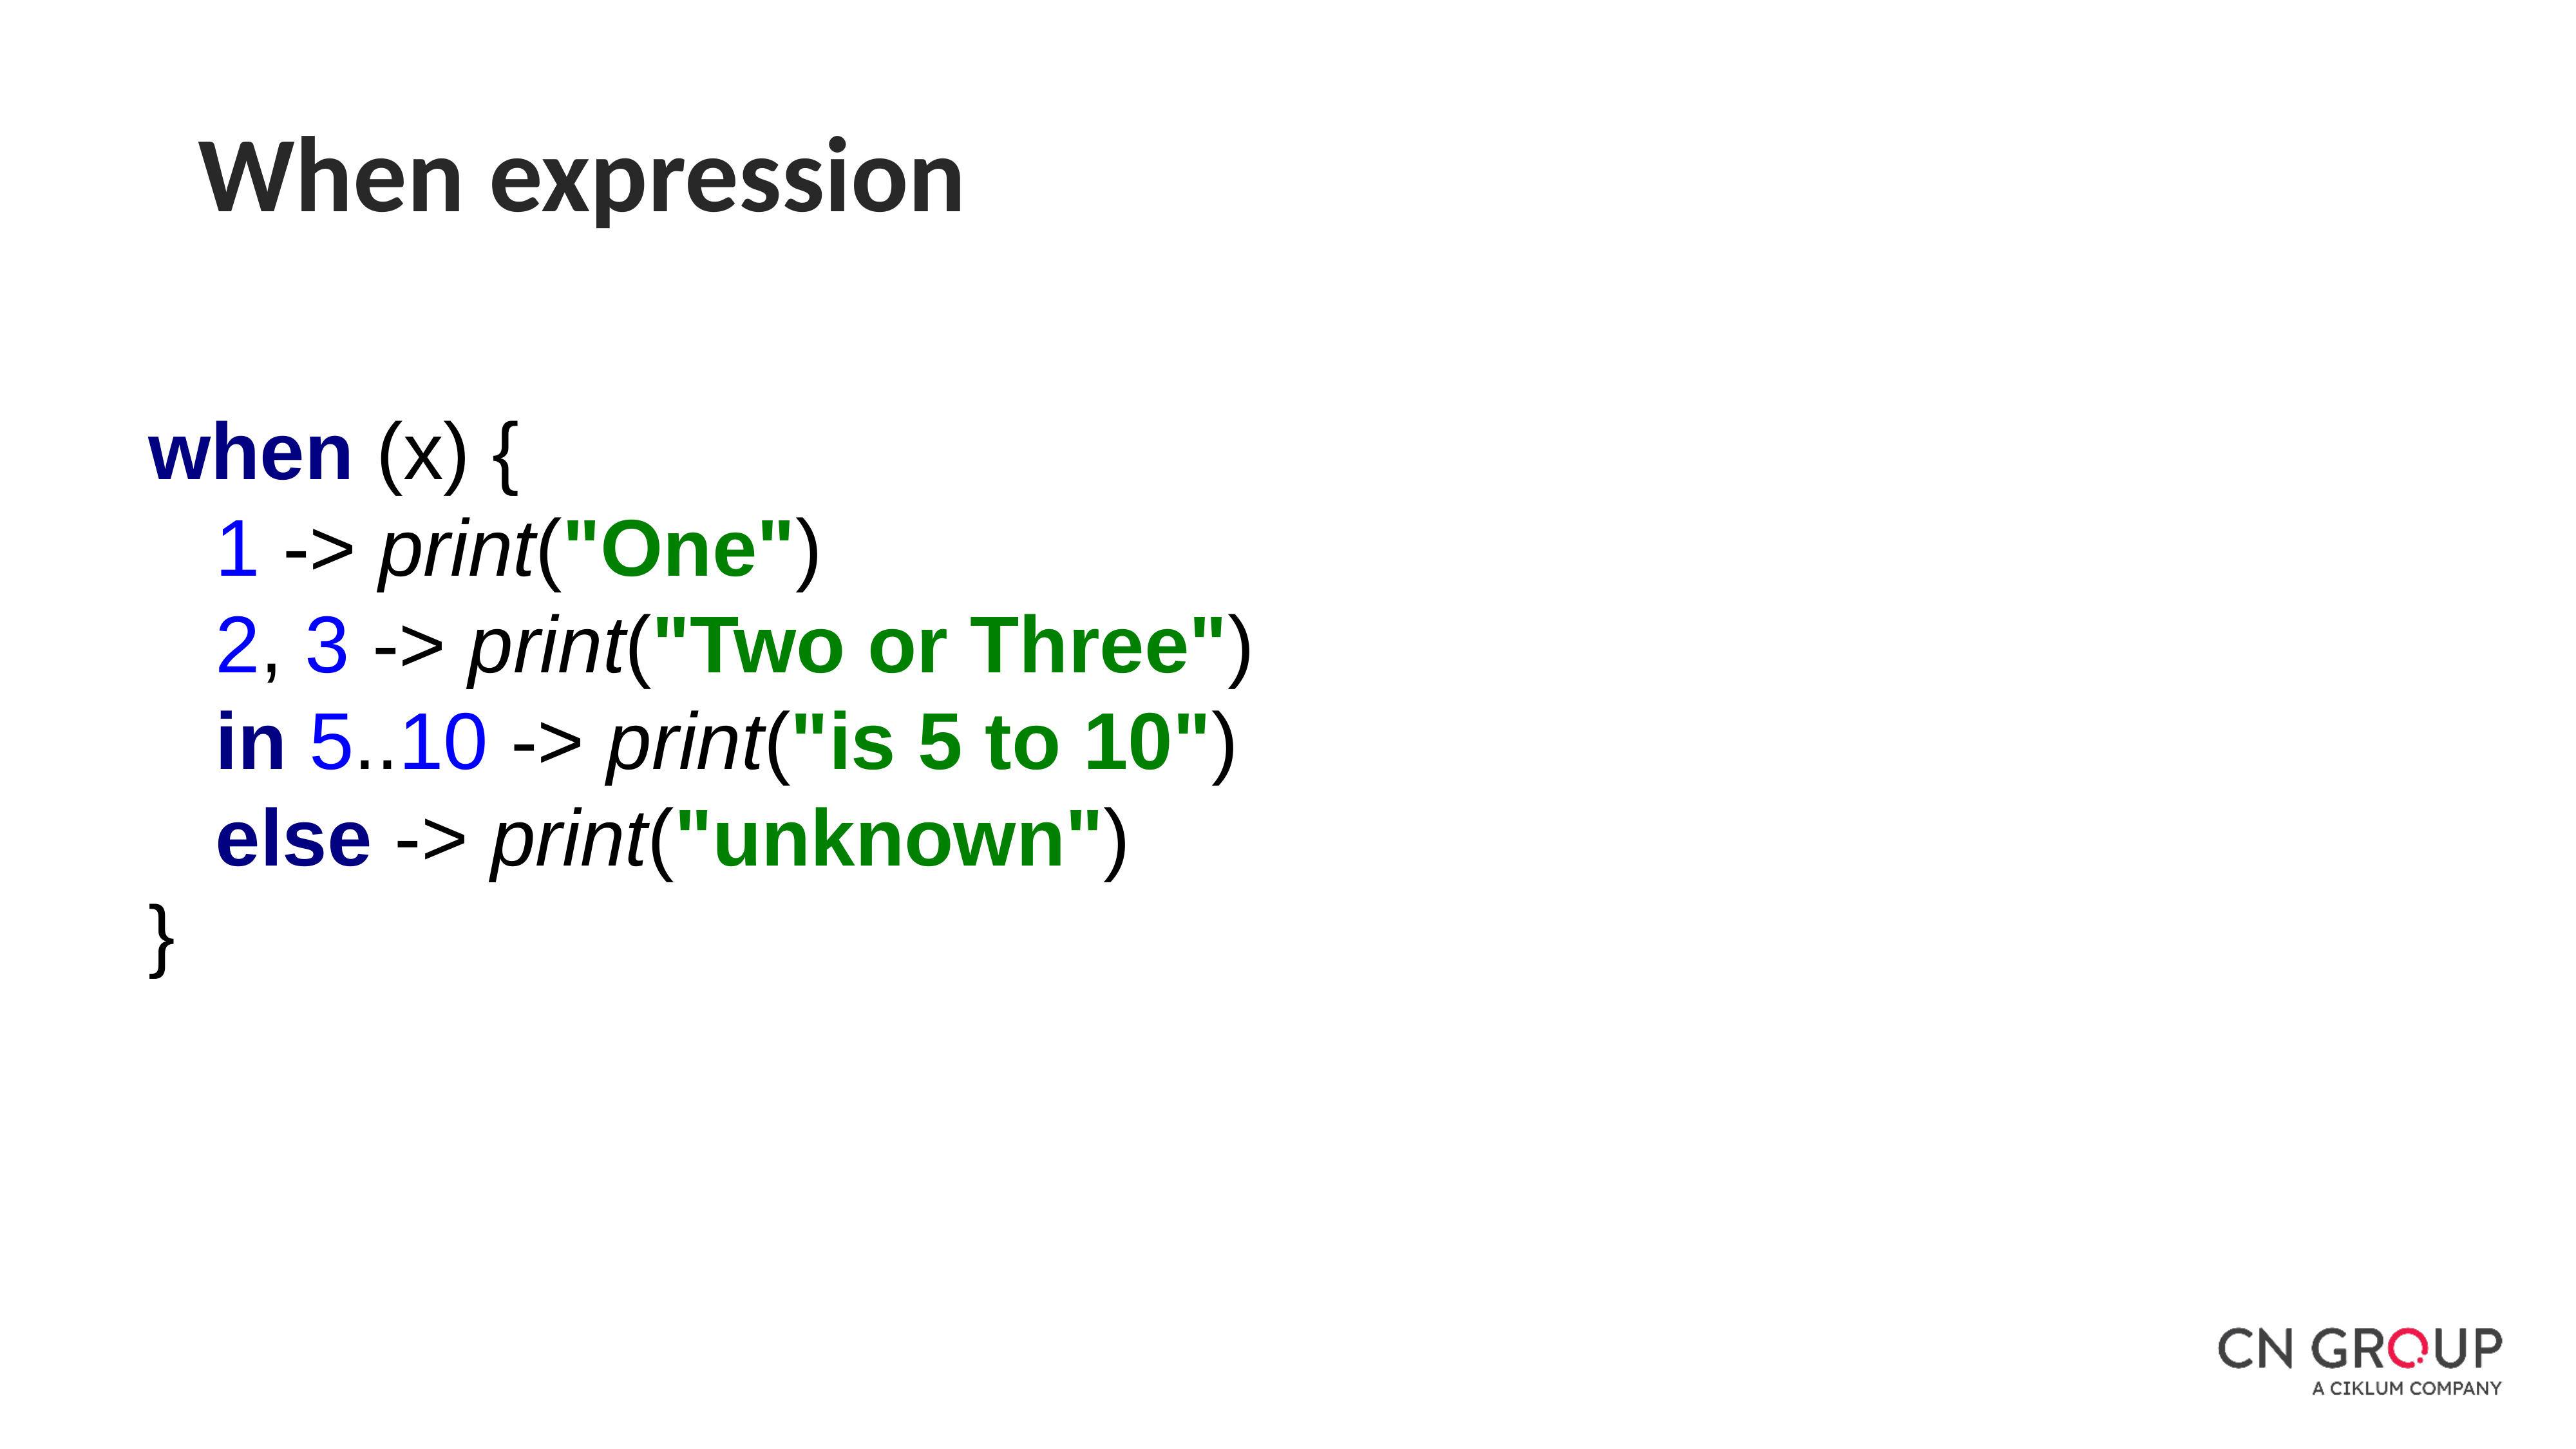

When expression

when (x) {
   1 -> print("One")
   2, 3 -> print("Two or Three")
   in 5..10 -> print("is 5 to 10")
   else -> print("unknown")
}